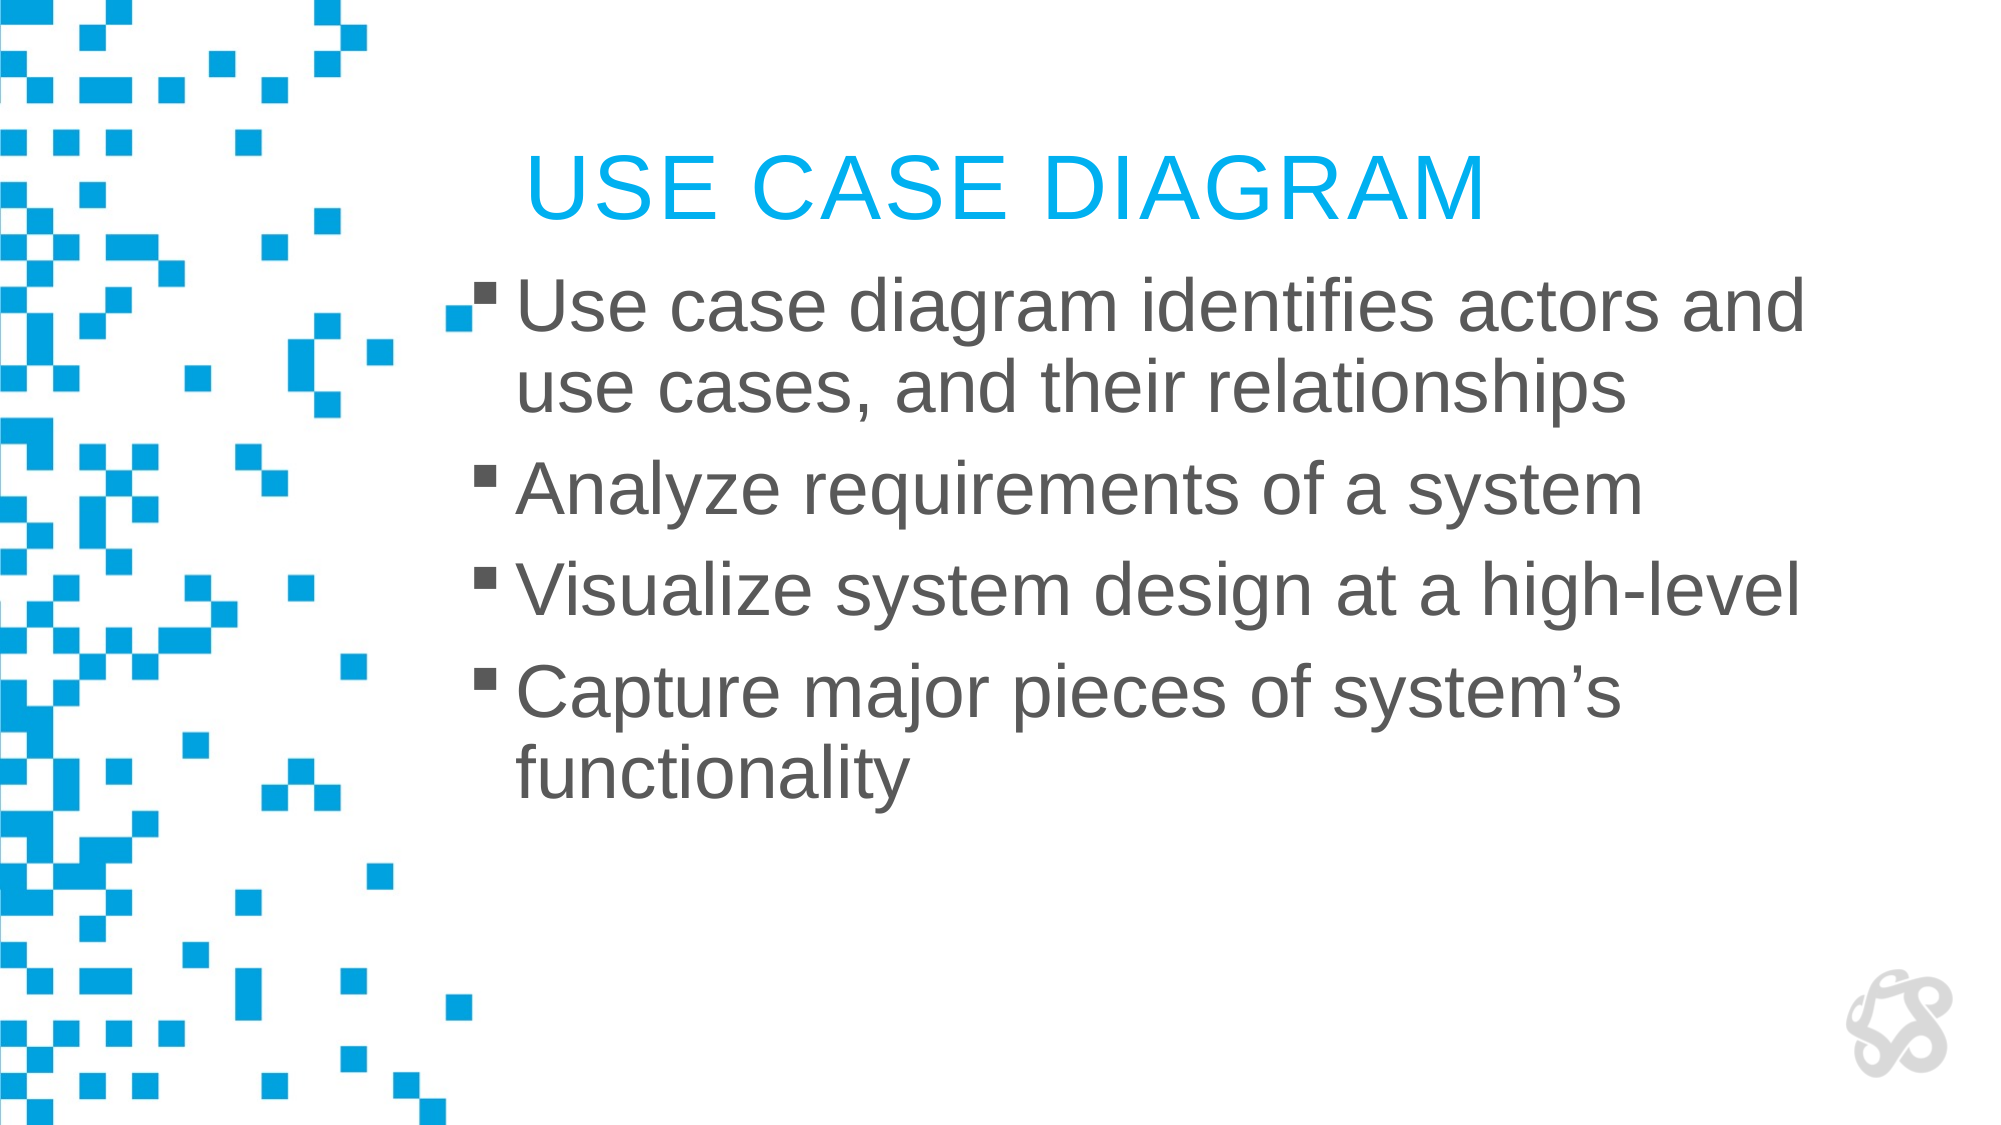

# Use Case Diagram
Use case diagram identifies actors and use cases, and their relationships
Analyze requirements of a system
Visualize system design at a high-level
Capture major pieces of system’s functionality